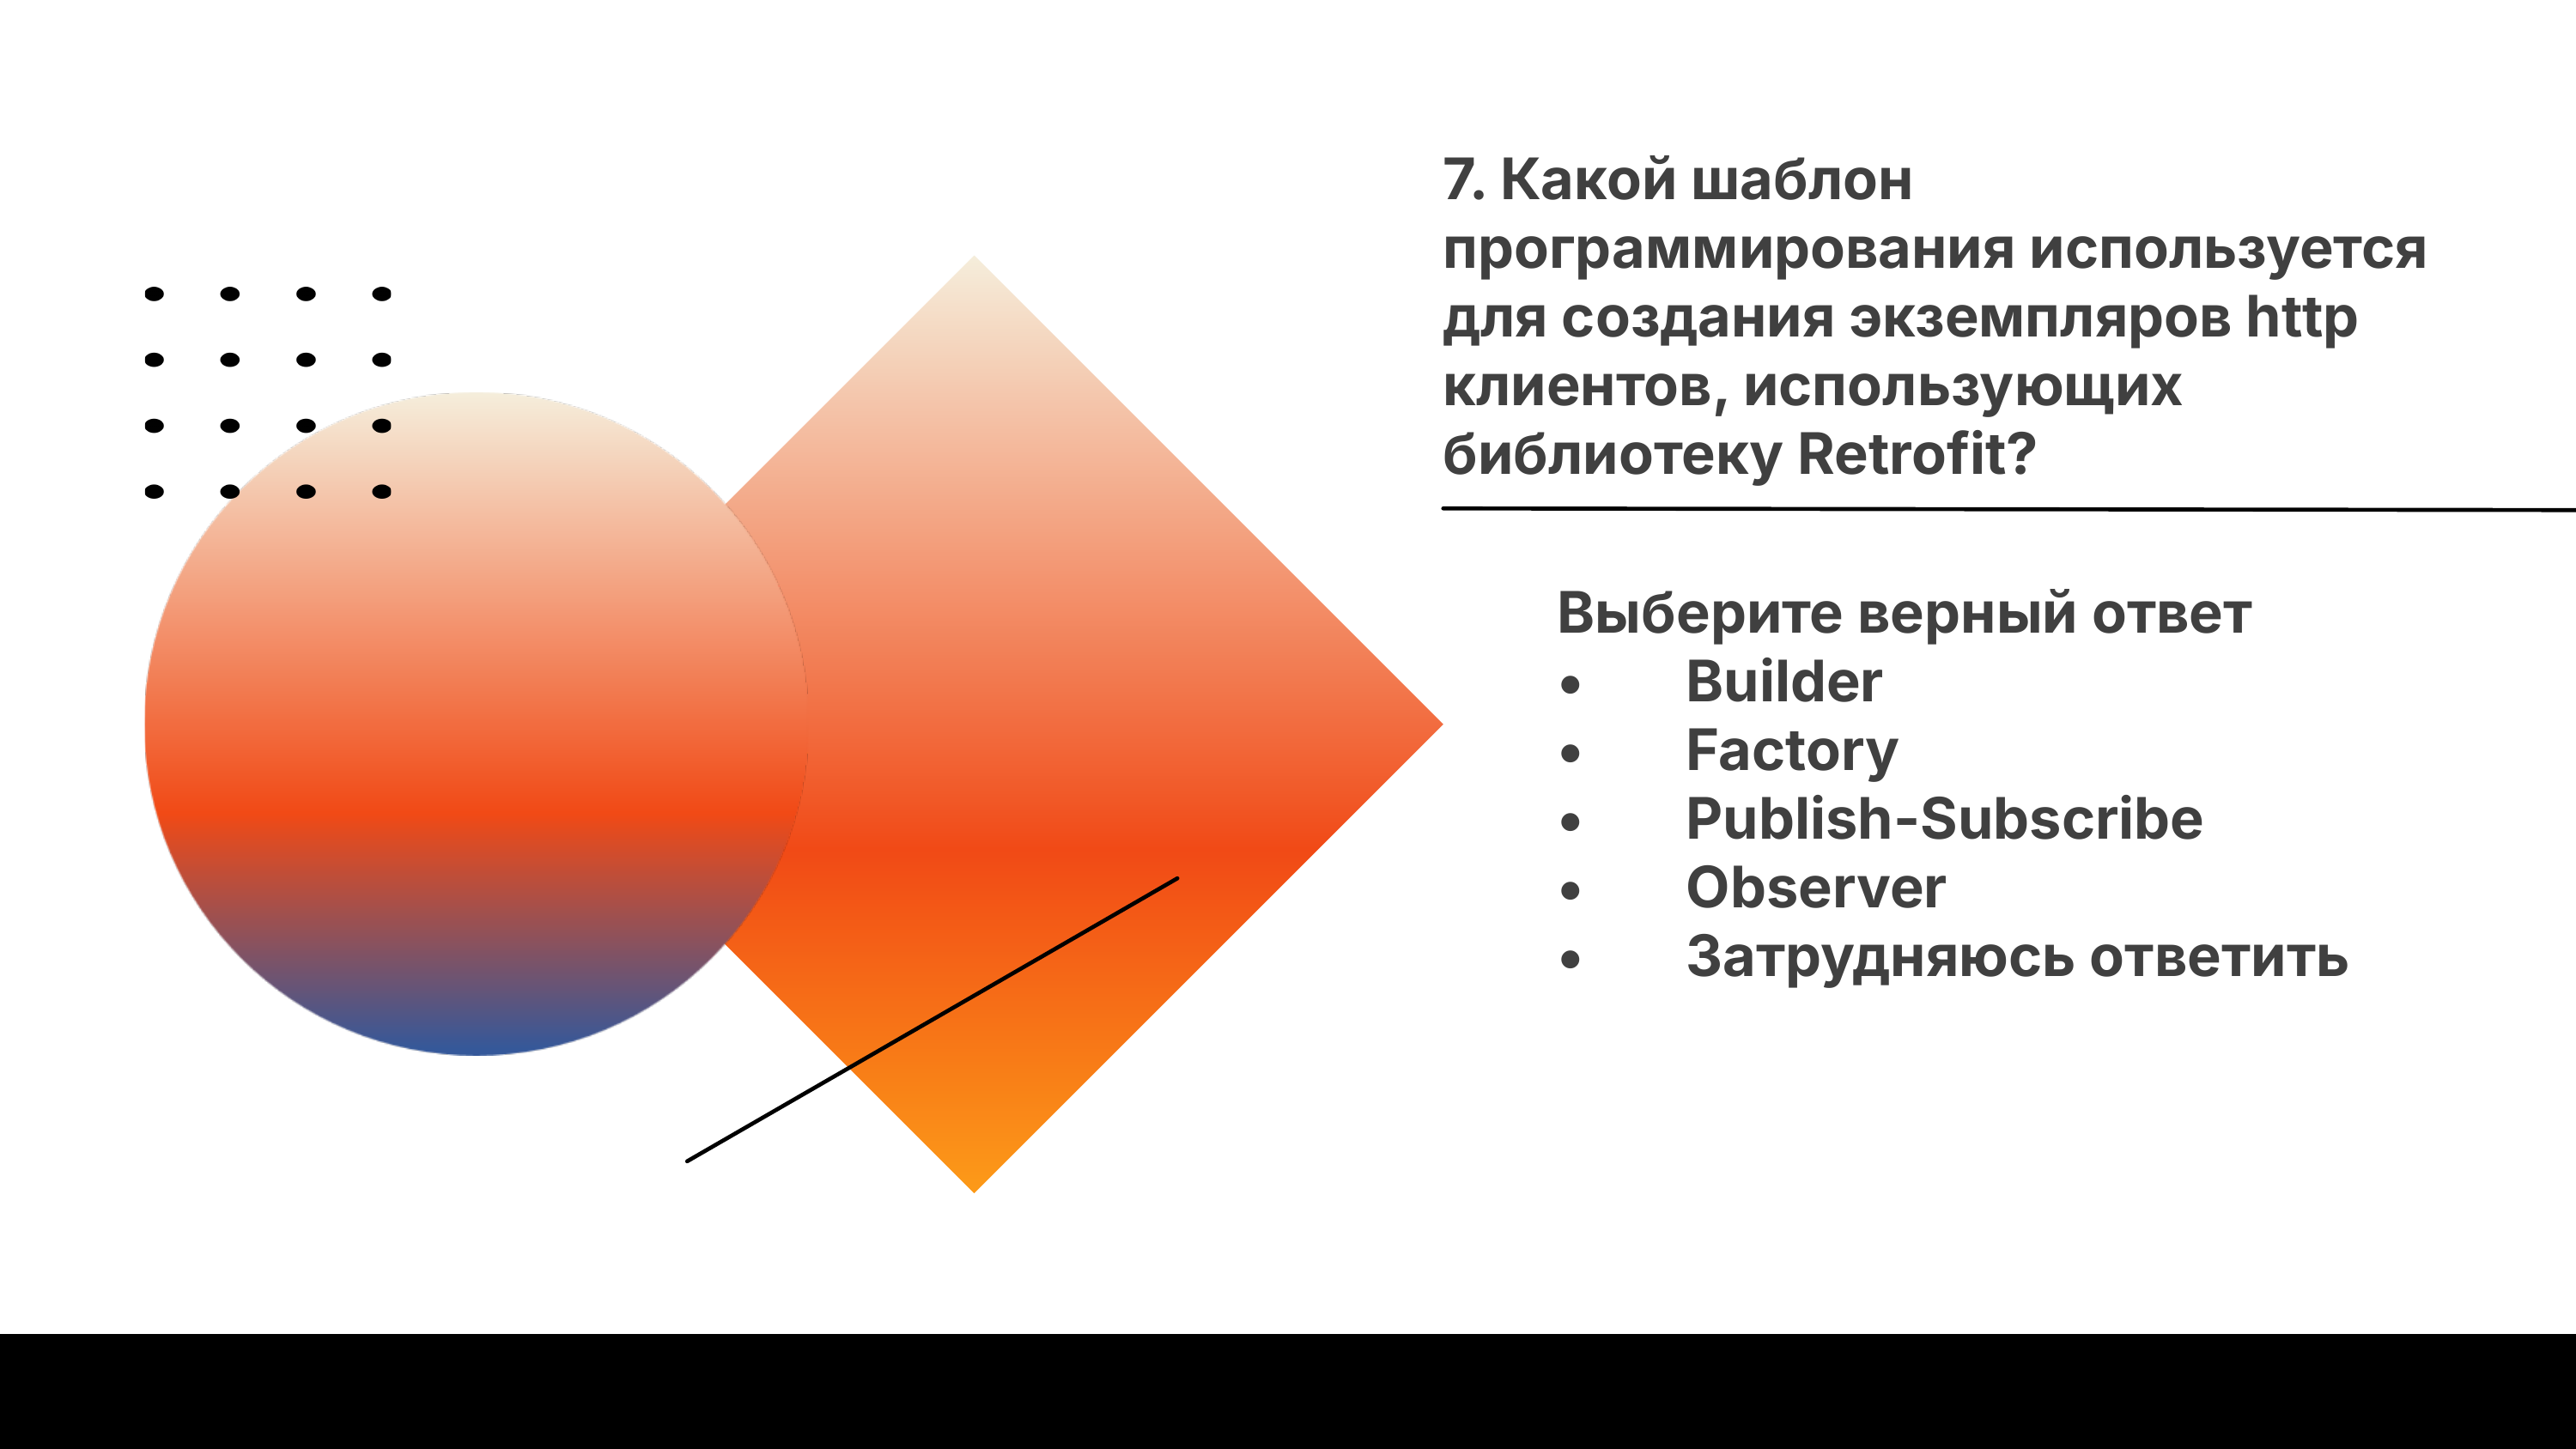

7. Какой шаблон программирования используется для создания экземпляров http клиентов, использующих библиотеку Retrofit?

Выберите верный ответ
•	Builder
•	Factory
•	Publish-Subscribe
•	Observer
•	Затрудняюсь ответить